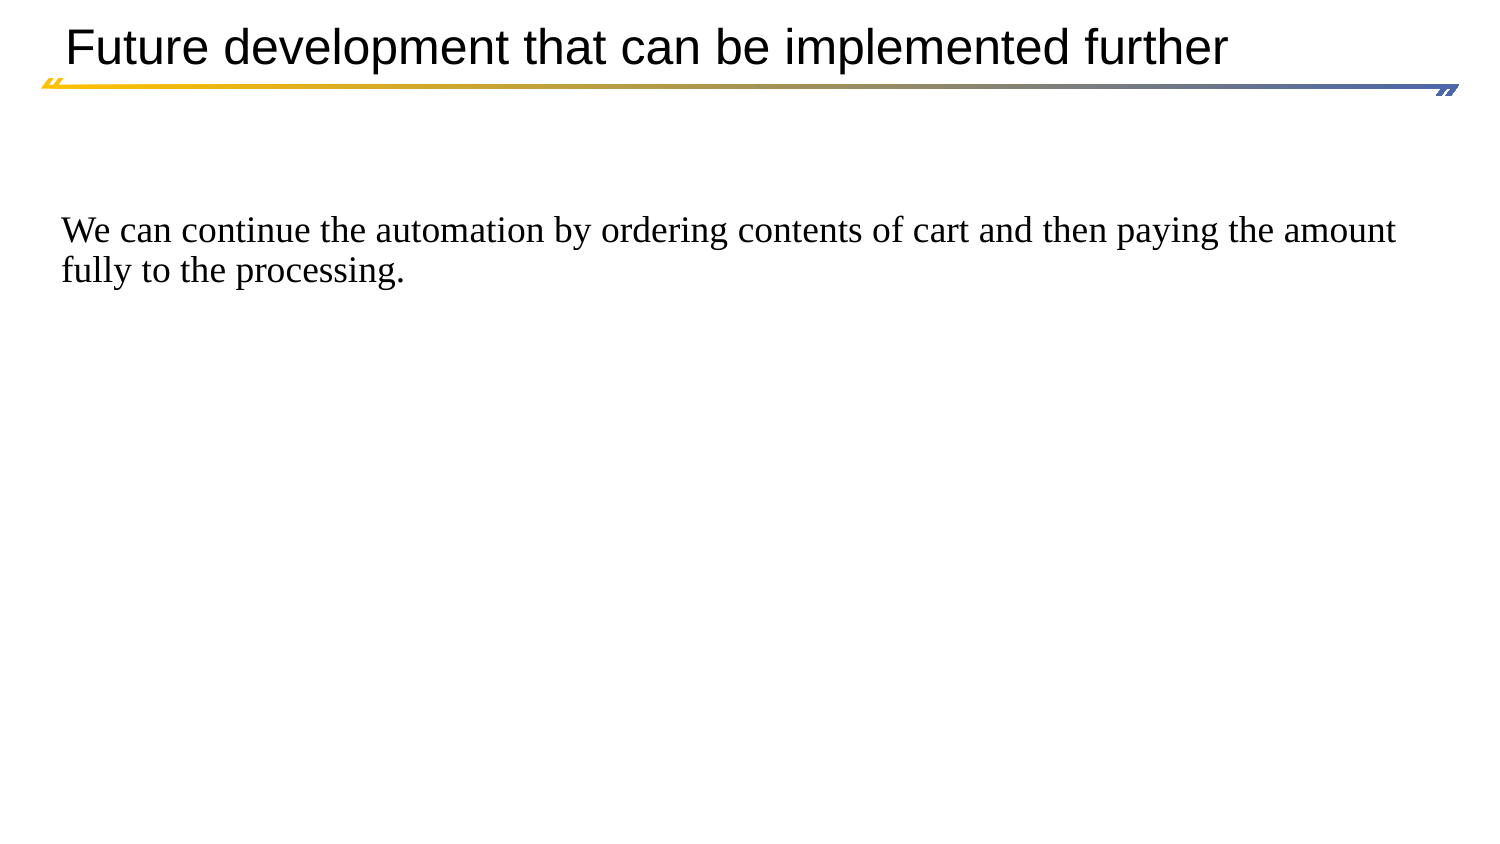

# Future development that can be implemented further
We can continue the automation by ordering contents of cart and then paying the amount fully to the processing.